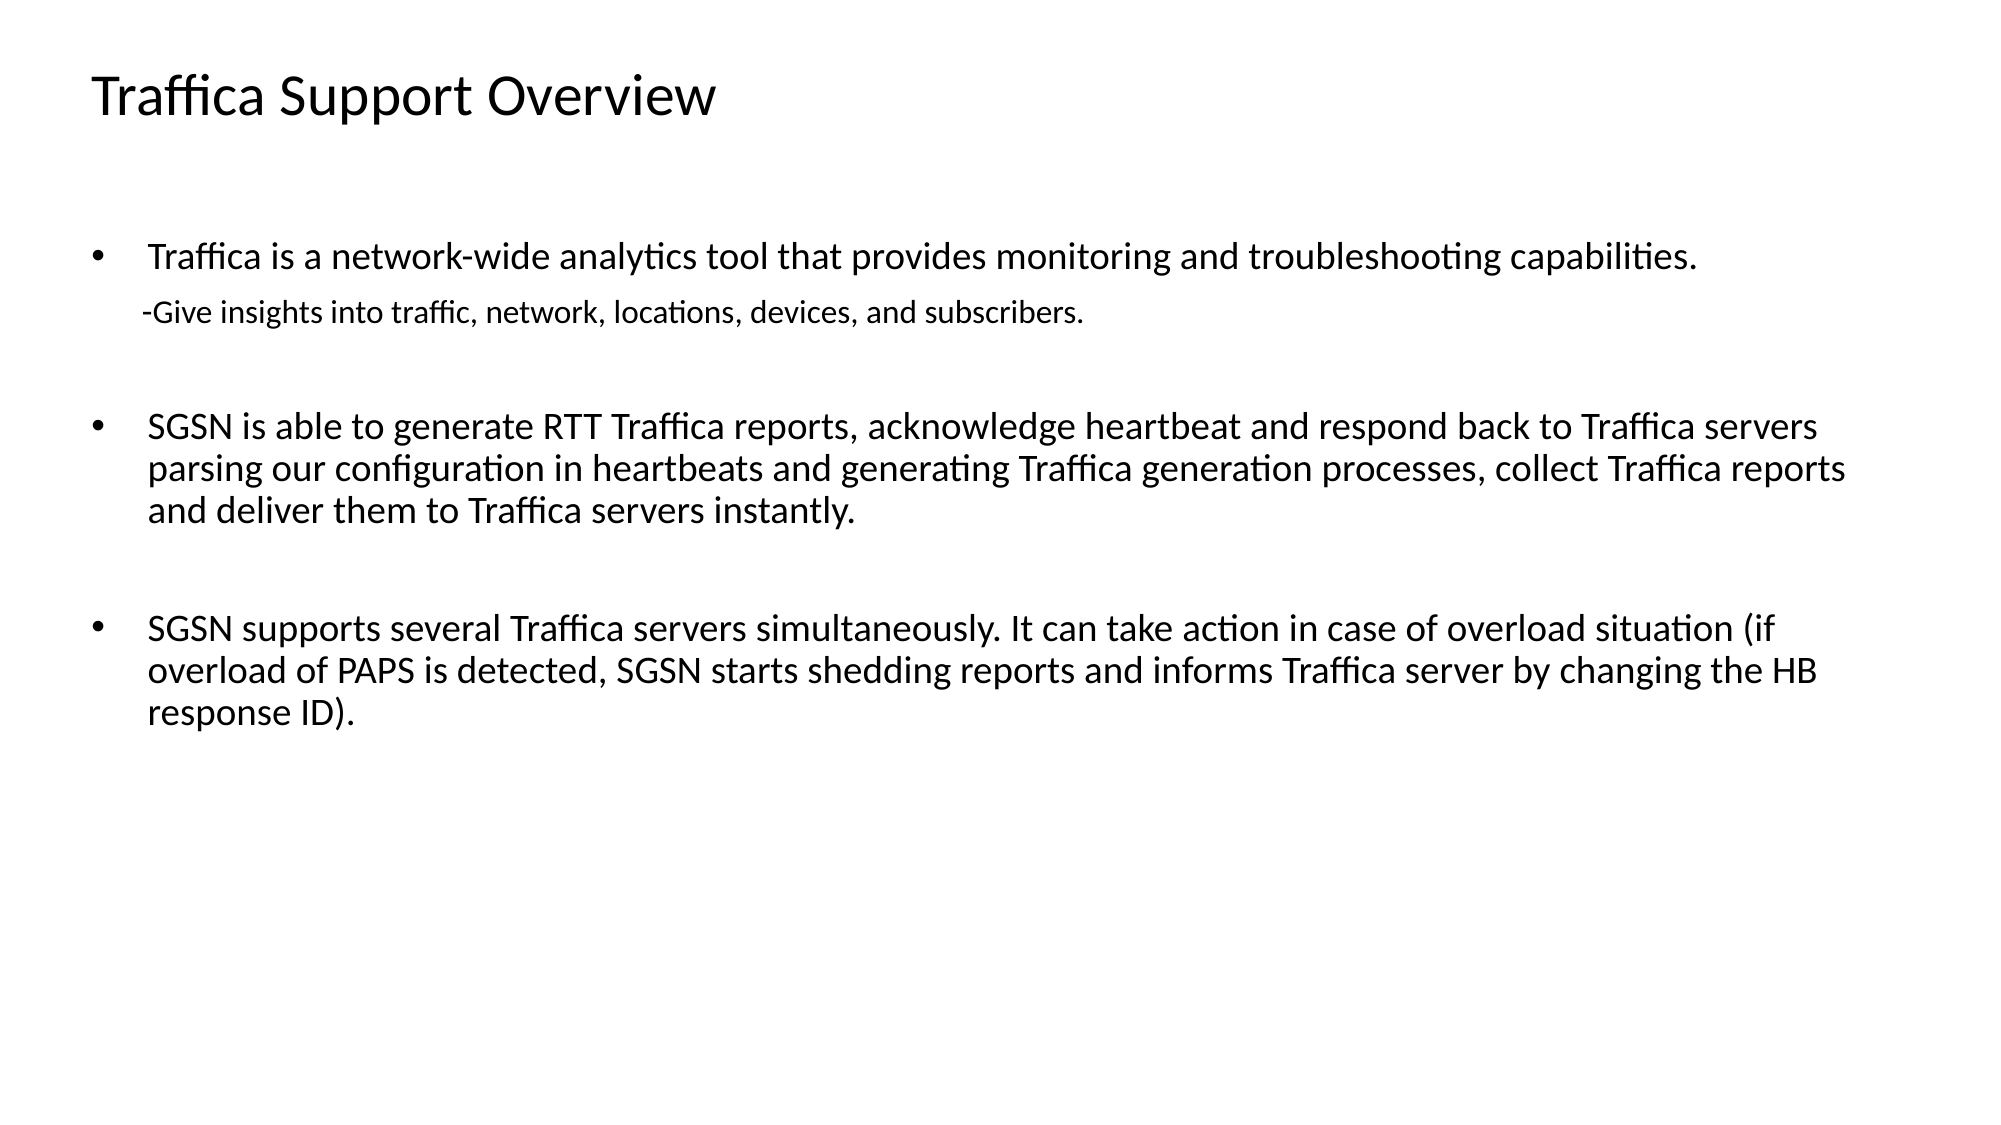

Slide excluded from Table of Contents
# Traffica Support Overview
Traffica is a network-wide analytics tool that provides monitoring and troubleshooting capabilities.
Give insights into traffic, network, locations, devices, and subscribers.

SGSN is able to generate RTT Traffica reports, acknowledge heartbeat and respond back to Traffica servers parsing our configuration in heartbeats and generating Traffica generation processes, collect Traffica reports and deliver them to Traffica servers instantly.

SGSN supports several Traffica servers simultaneously. It can take action in case of overload situation (if overload of PAPS is detected, SGSN starts shedding reports and informs Traffica server by changing the HB response ID).